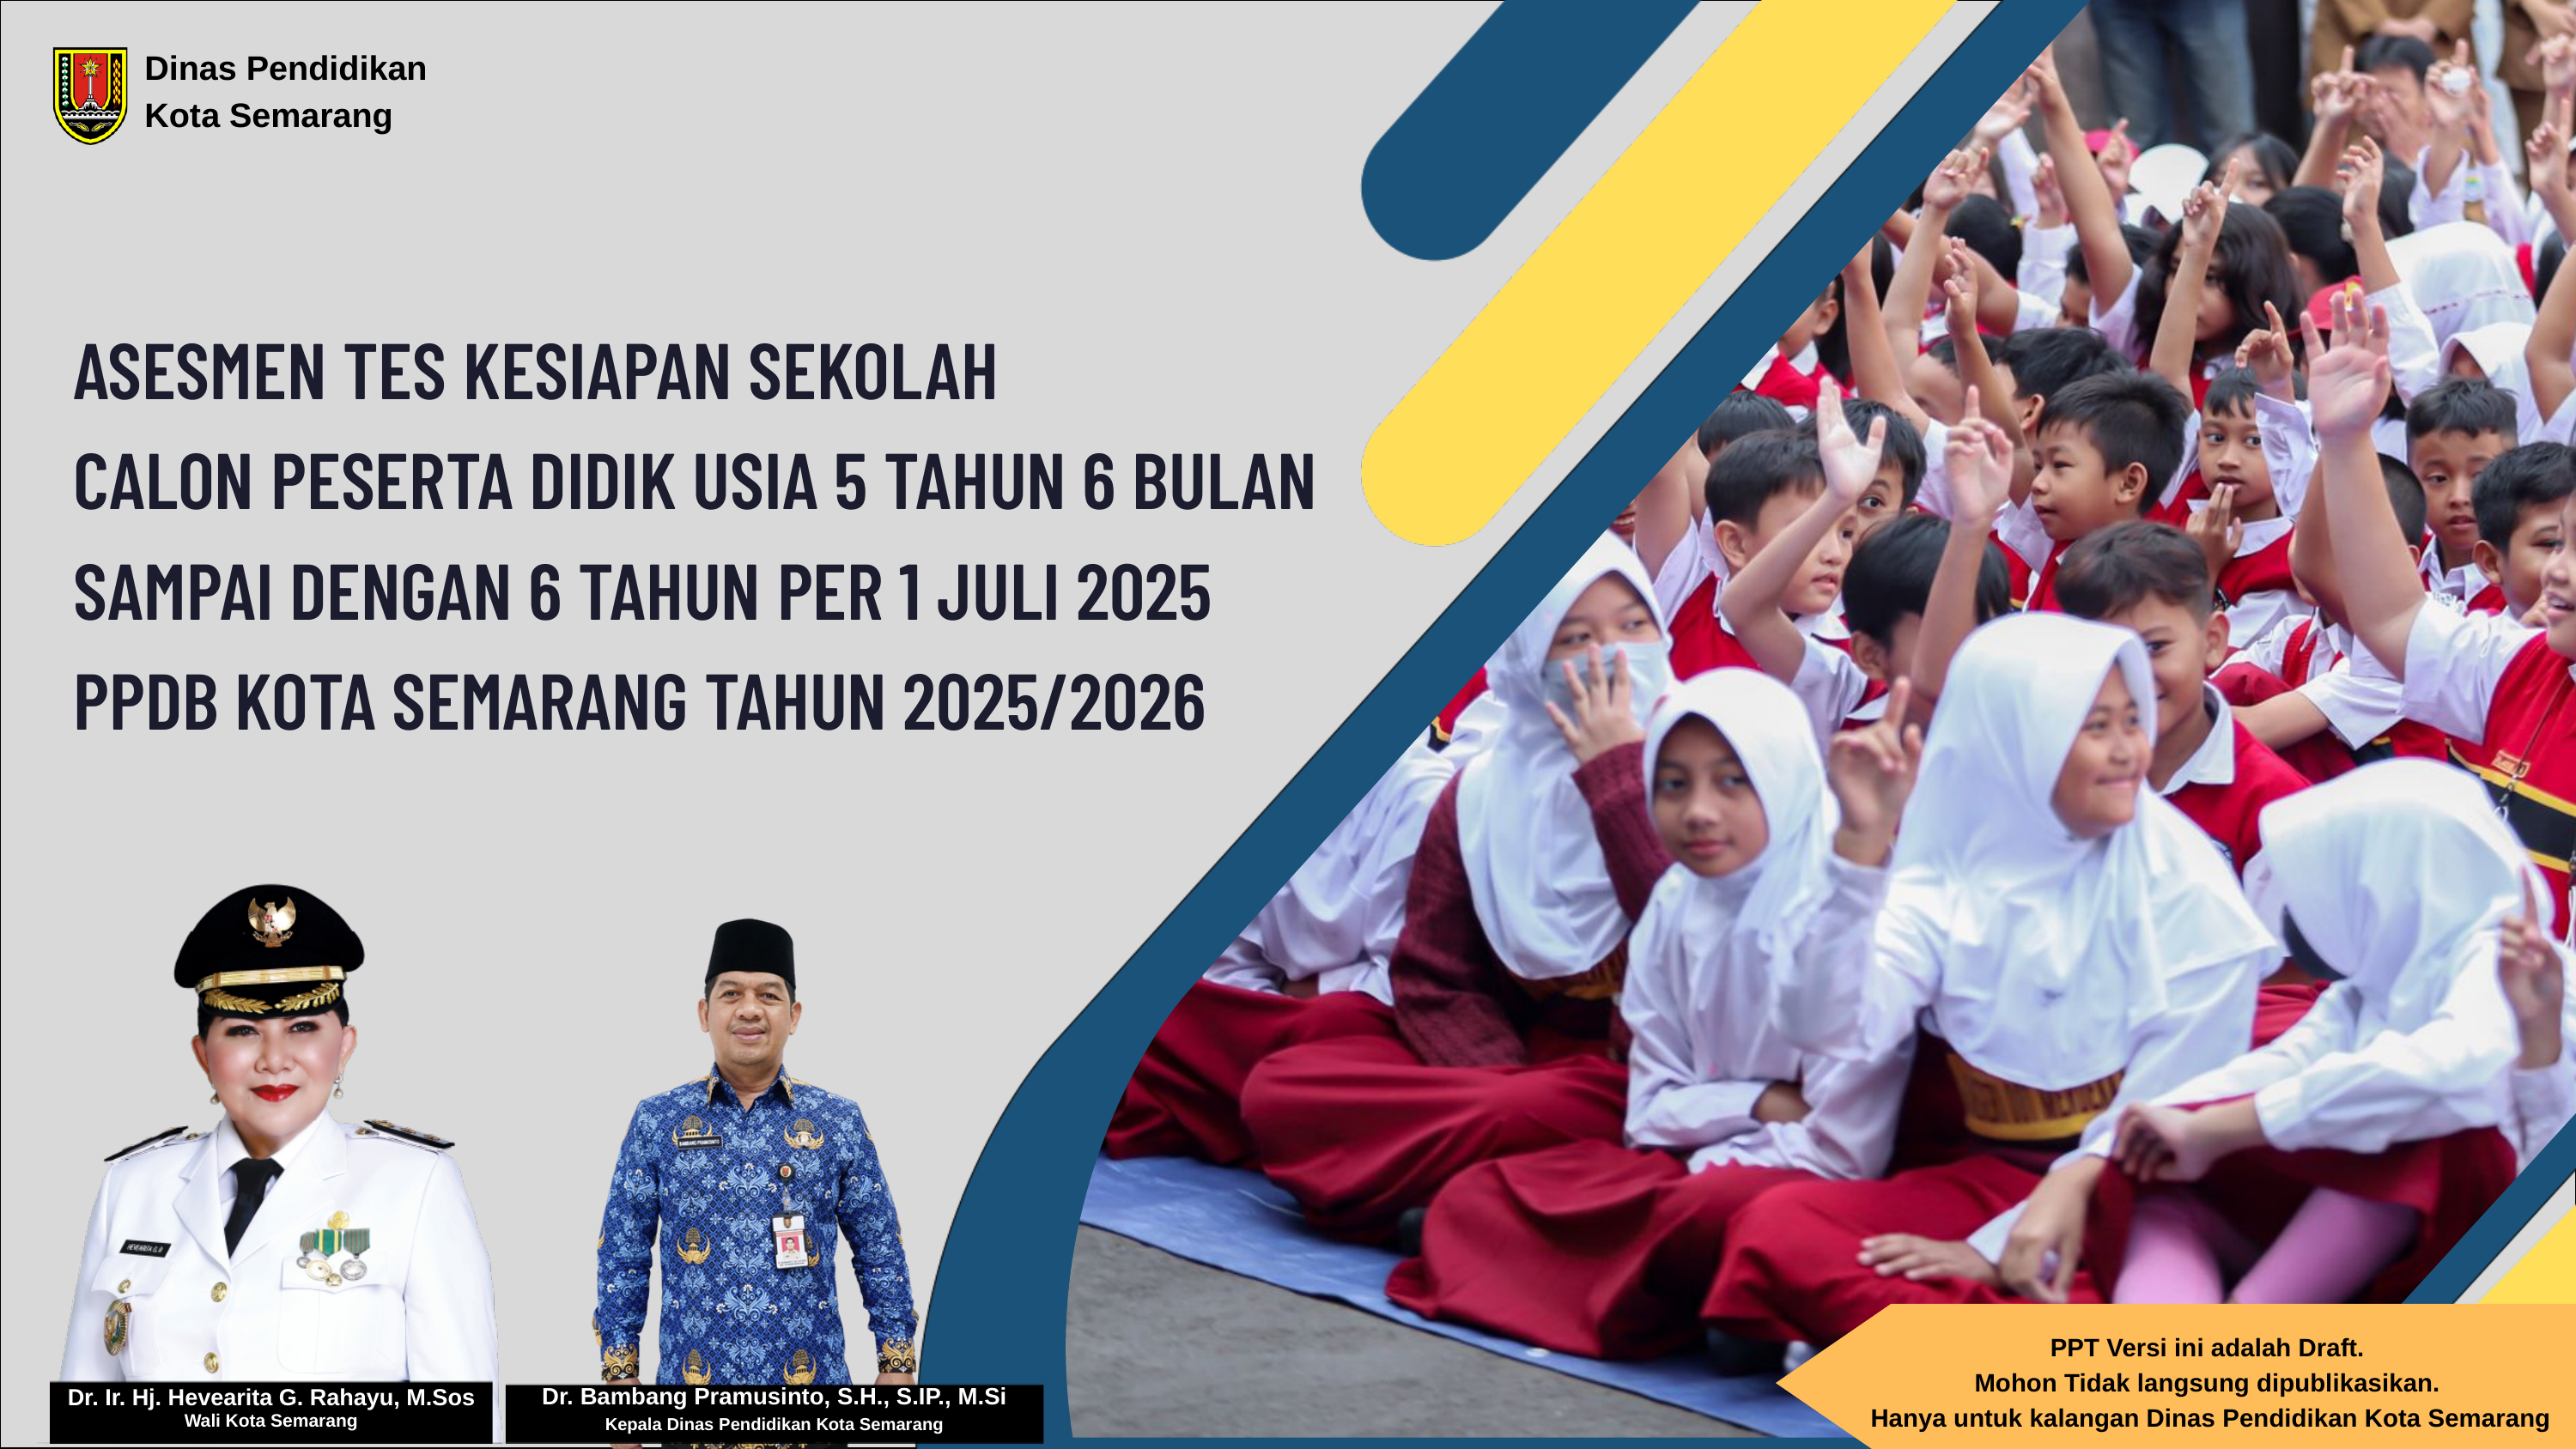

Dinas Pendidikan
Kota Semarang

ASESMEN TES KESIAPAN SEKOLAH
CALON PESERTA DIDIK USIA 5 TAHUN 6 BULAN SAMPAI DENGAN 6 TAHUN PER 1 JULI 2025
PPDB KOTA SEMARANG TAHUN 2025/2026

PPT Versi ini adalah Draft.
Mohon Tidak langsung dipublikasikan.
Hanya untuk kalangan Dinas Pendidikan Kota Semarang

Dr. Bambang Pramusinto, S.H., S.IP., M.Si
Kepala Dinas Pendidikan Kota Semarang

Dr. Ir. Hj. Hevearita G. Rahayu, M.Sos
Wali Kota Semarang